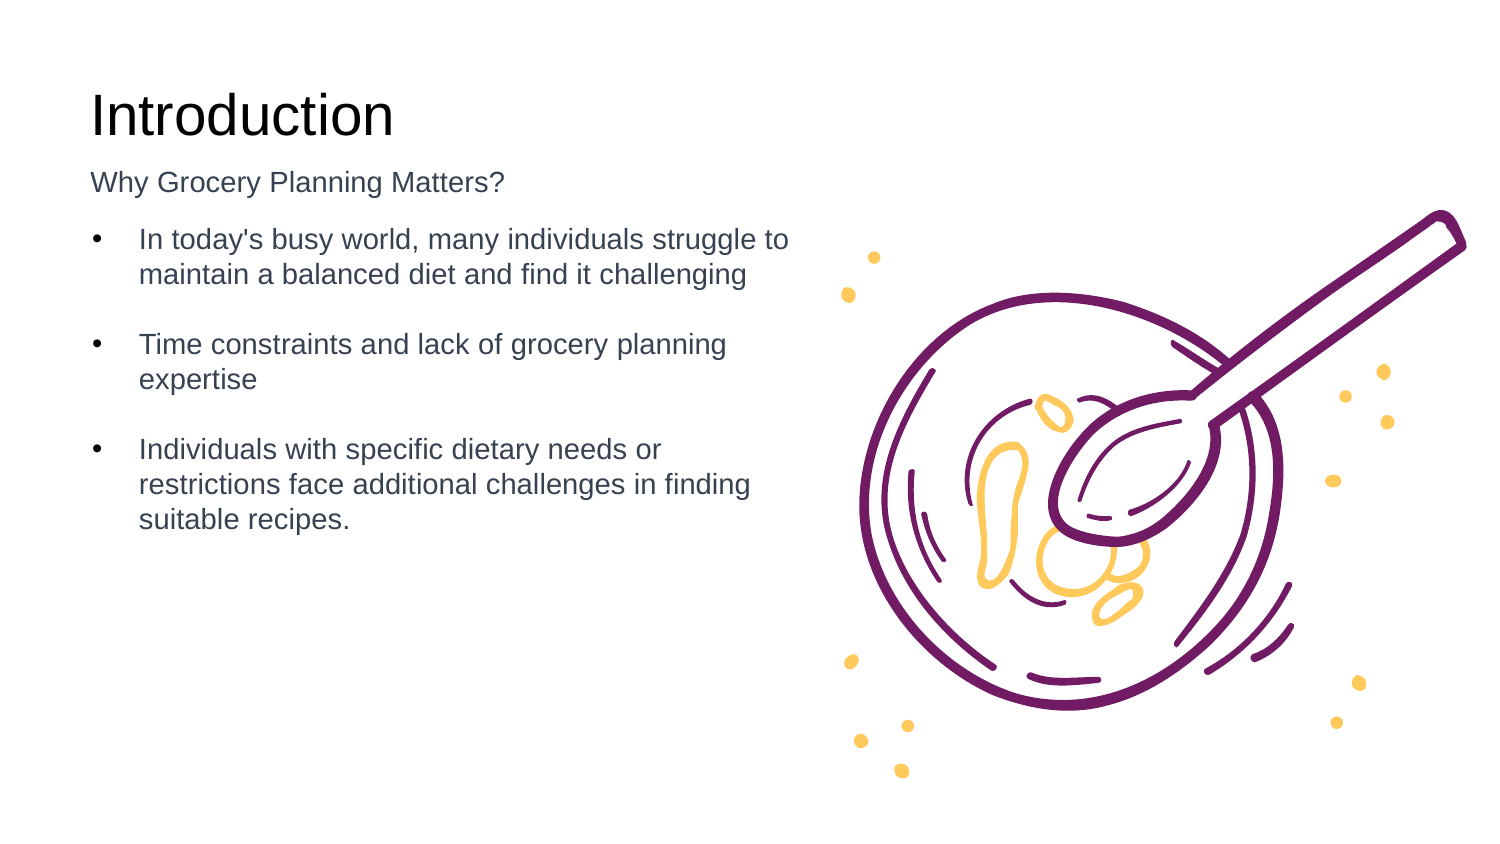

# Introduction
Why Grocery Planning Matters?

In today's busy world, many individuals struggle to maintain a balanced diet and find it challenging

Time constraints and lack of grocery planning expertise

Individuals with specific dietary needs or restrictions face additional challenges in finding suitable recipes.